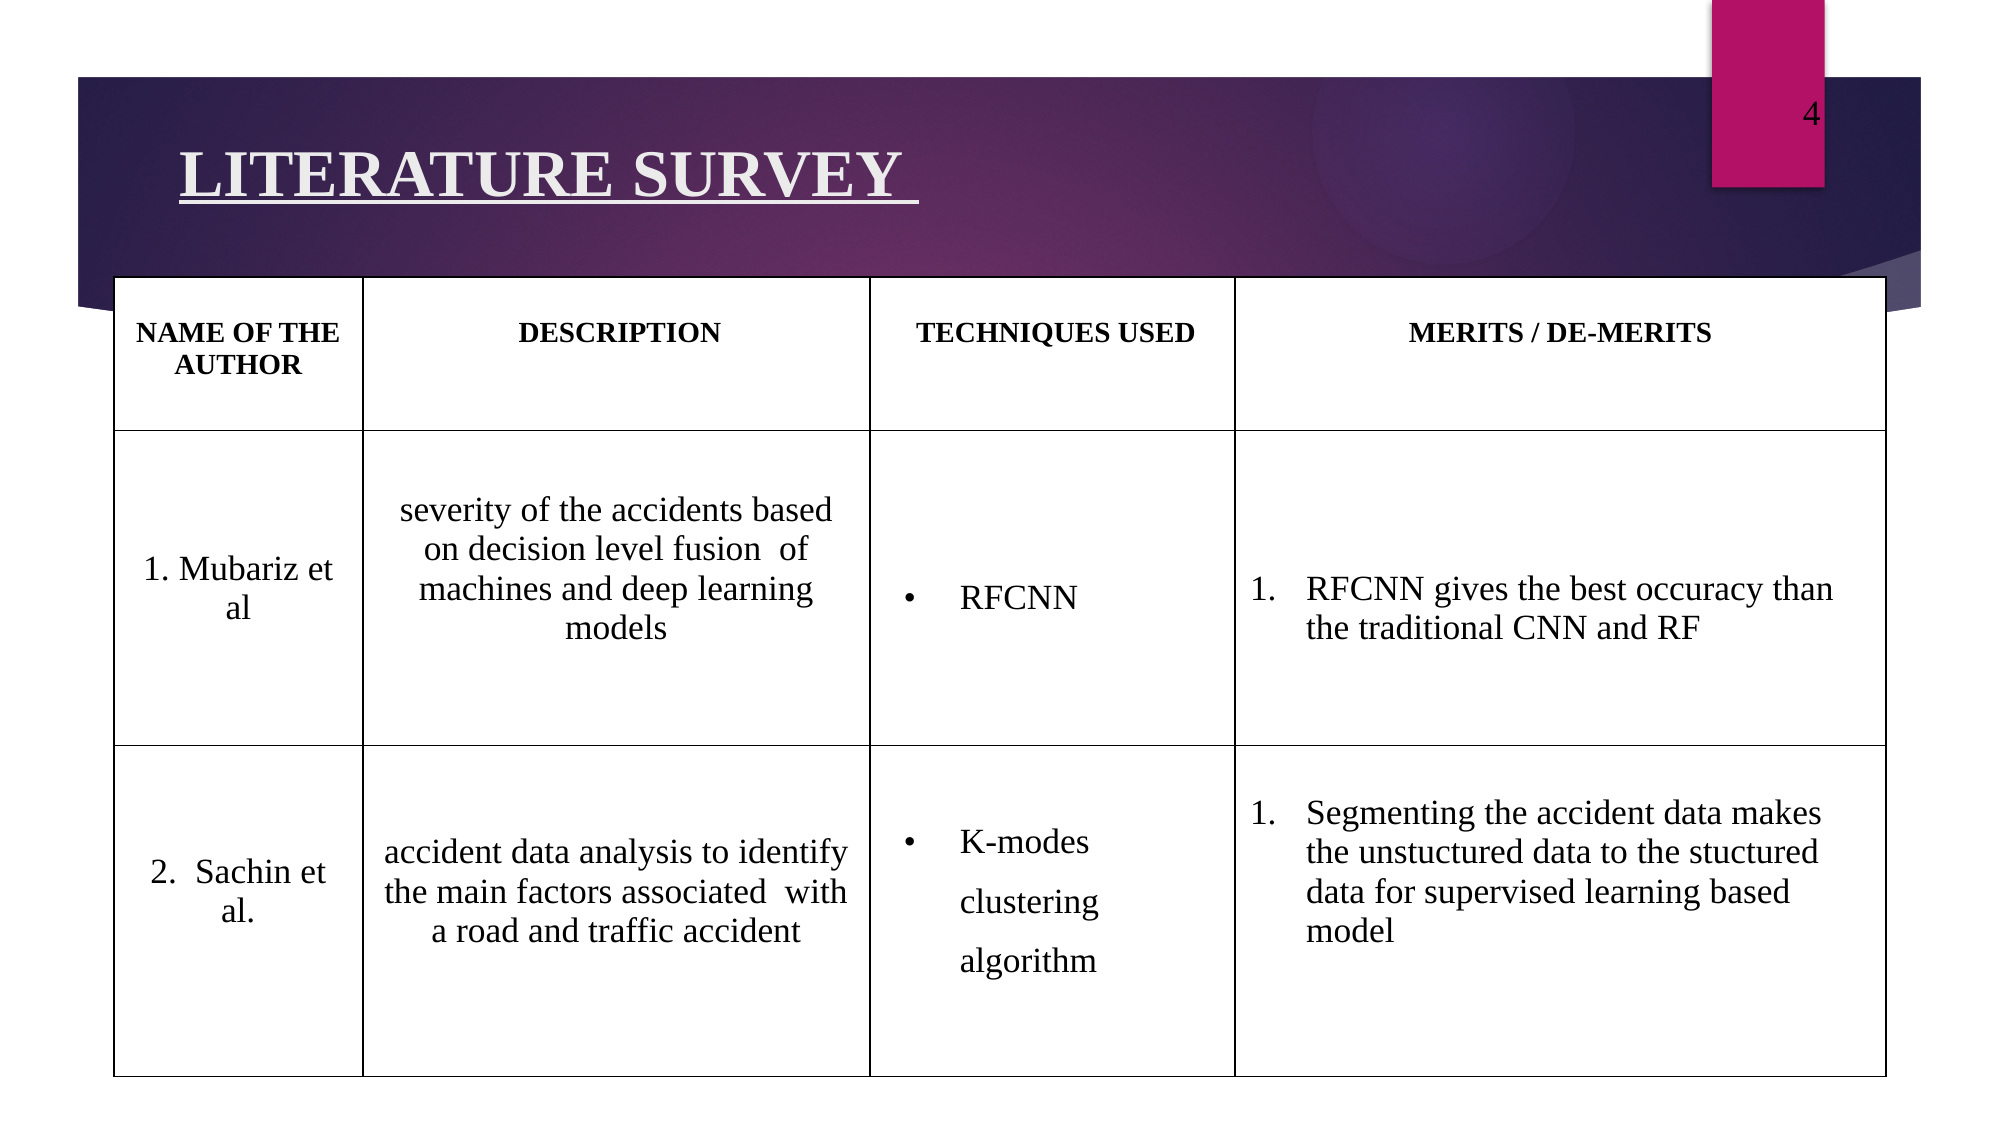

4
# LITERATURE SURVEY
| NAME OF THE AUTHOR | DESCRIPTION | TECHNIQUES USED | MERITS / DE-MERITS |
| --- | --- | --- | --- |
| 1. Mubariz et al | severity of the accidents based on decision level fusion of machines and deep learning models | RFCNN | RFCNN gives the best occuracy than the traditional CNN and RF |
| 2. Sachin et al. | accident data analysis to identify the main factors associated with a road and traffic accident | K-modes clustering algorithm | Segmenting the accident data makes the unstuctured data to the stuctured data for supervised learning based model |